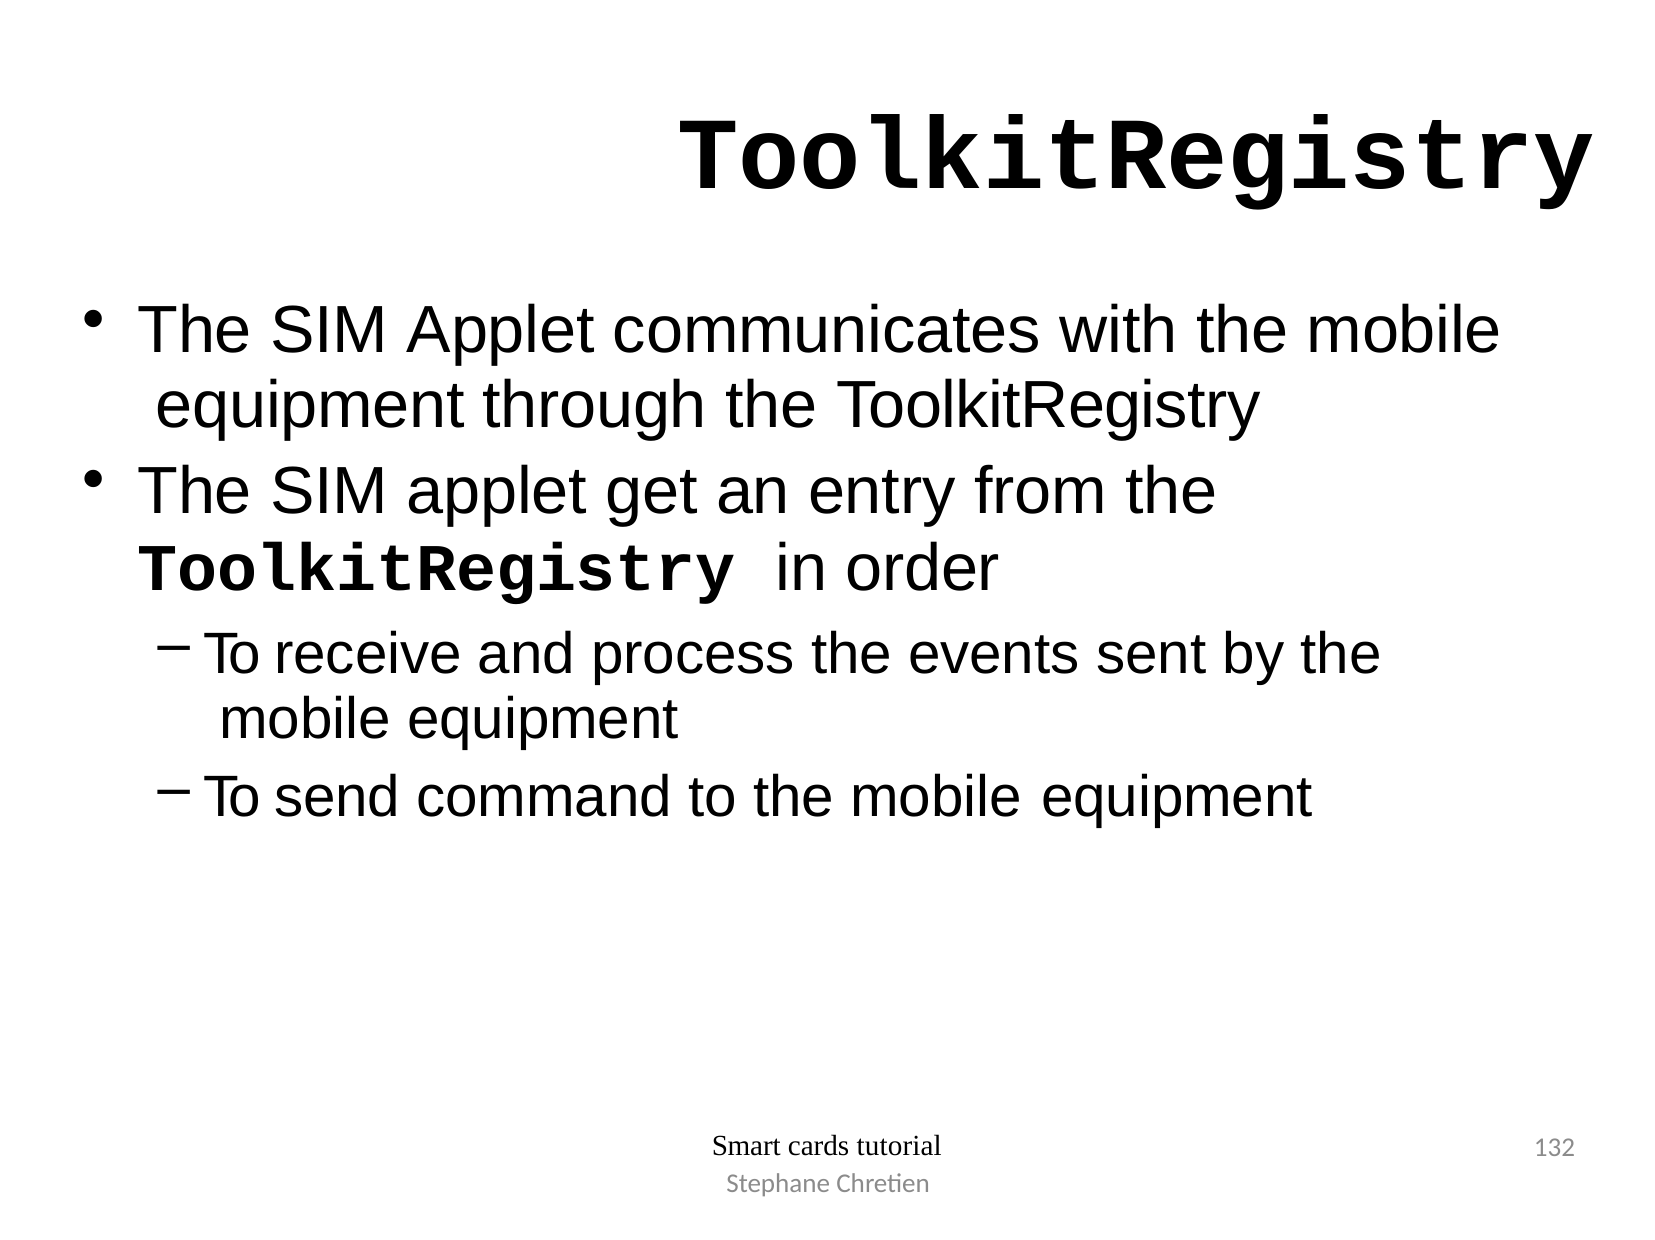

# ToolkitRegistry
The SIM Applet communicates with the mobile  equipment through the ToolkitRegistry
The SIM applet get an entry from the
ToolkitRegistry in order
To receive and process the events sent by the  mobile equipment
To send command to the mobile equipment
132
Smart cards tutorial
Stephane Chretien